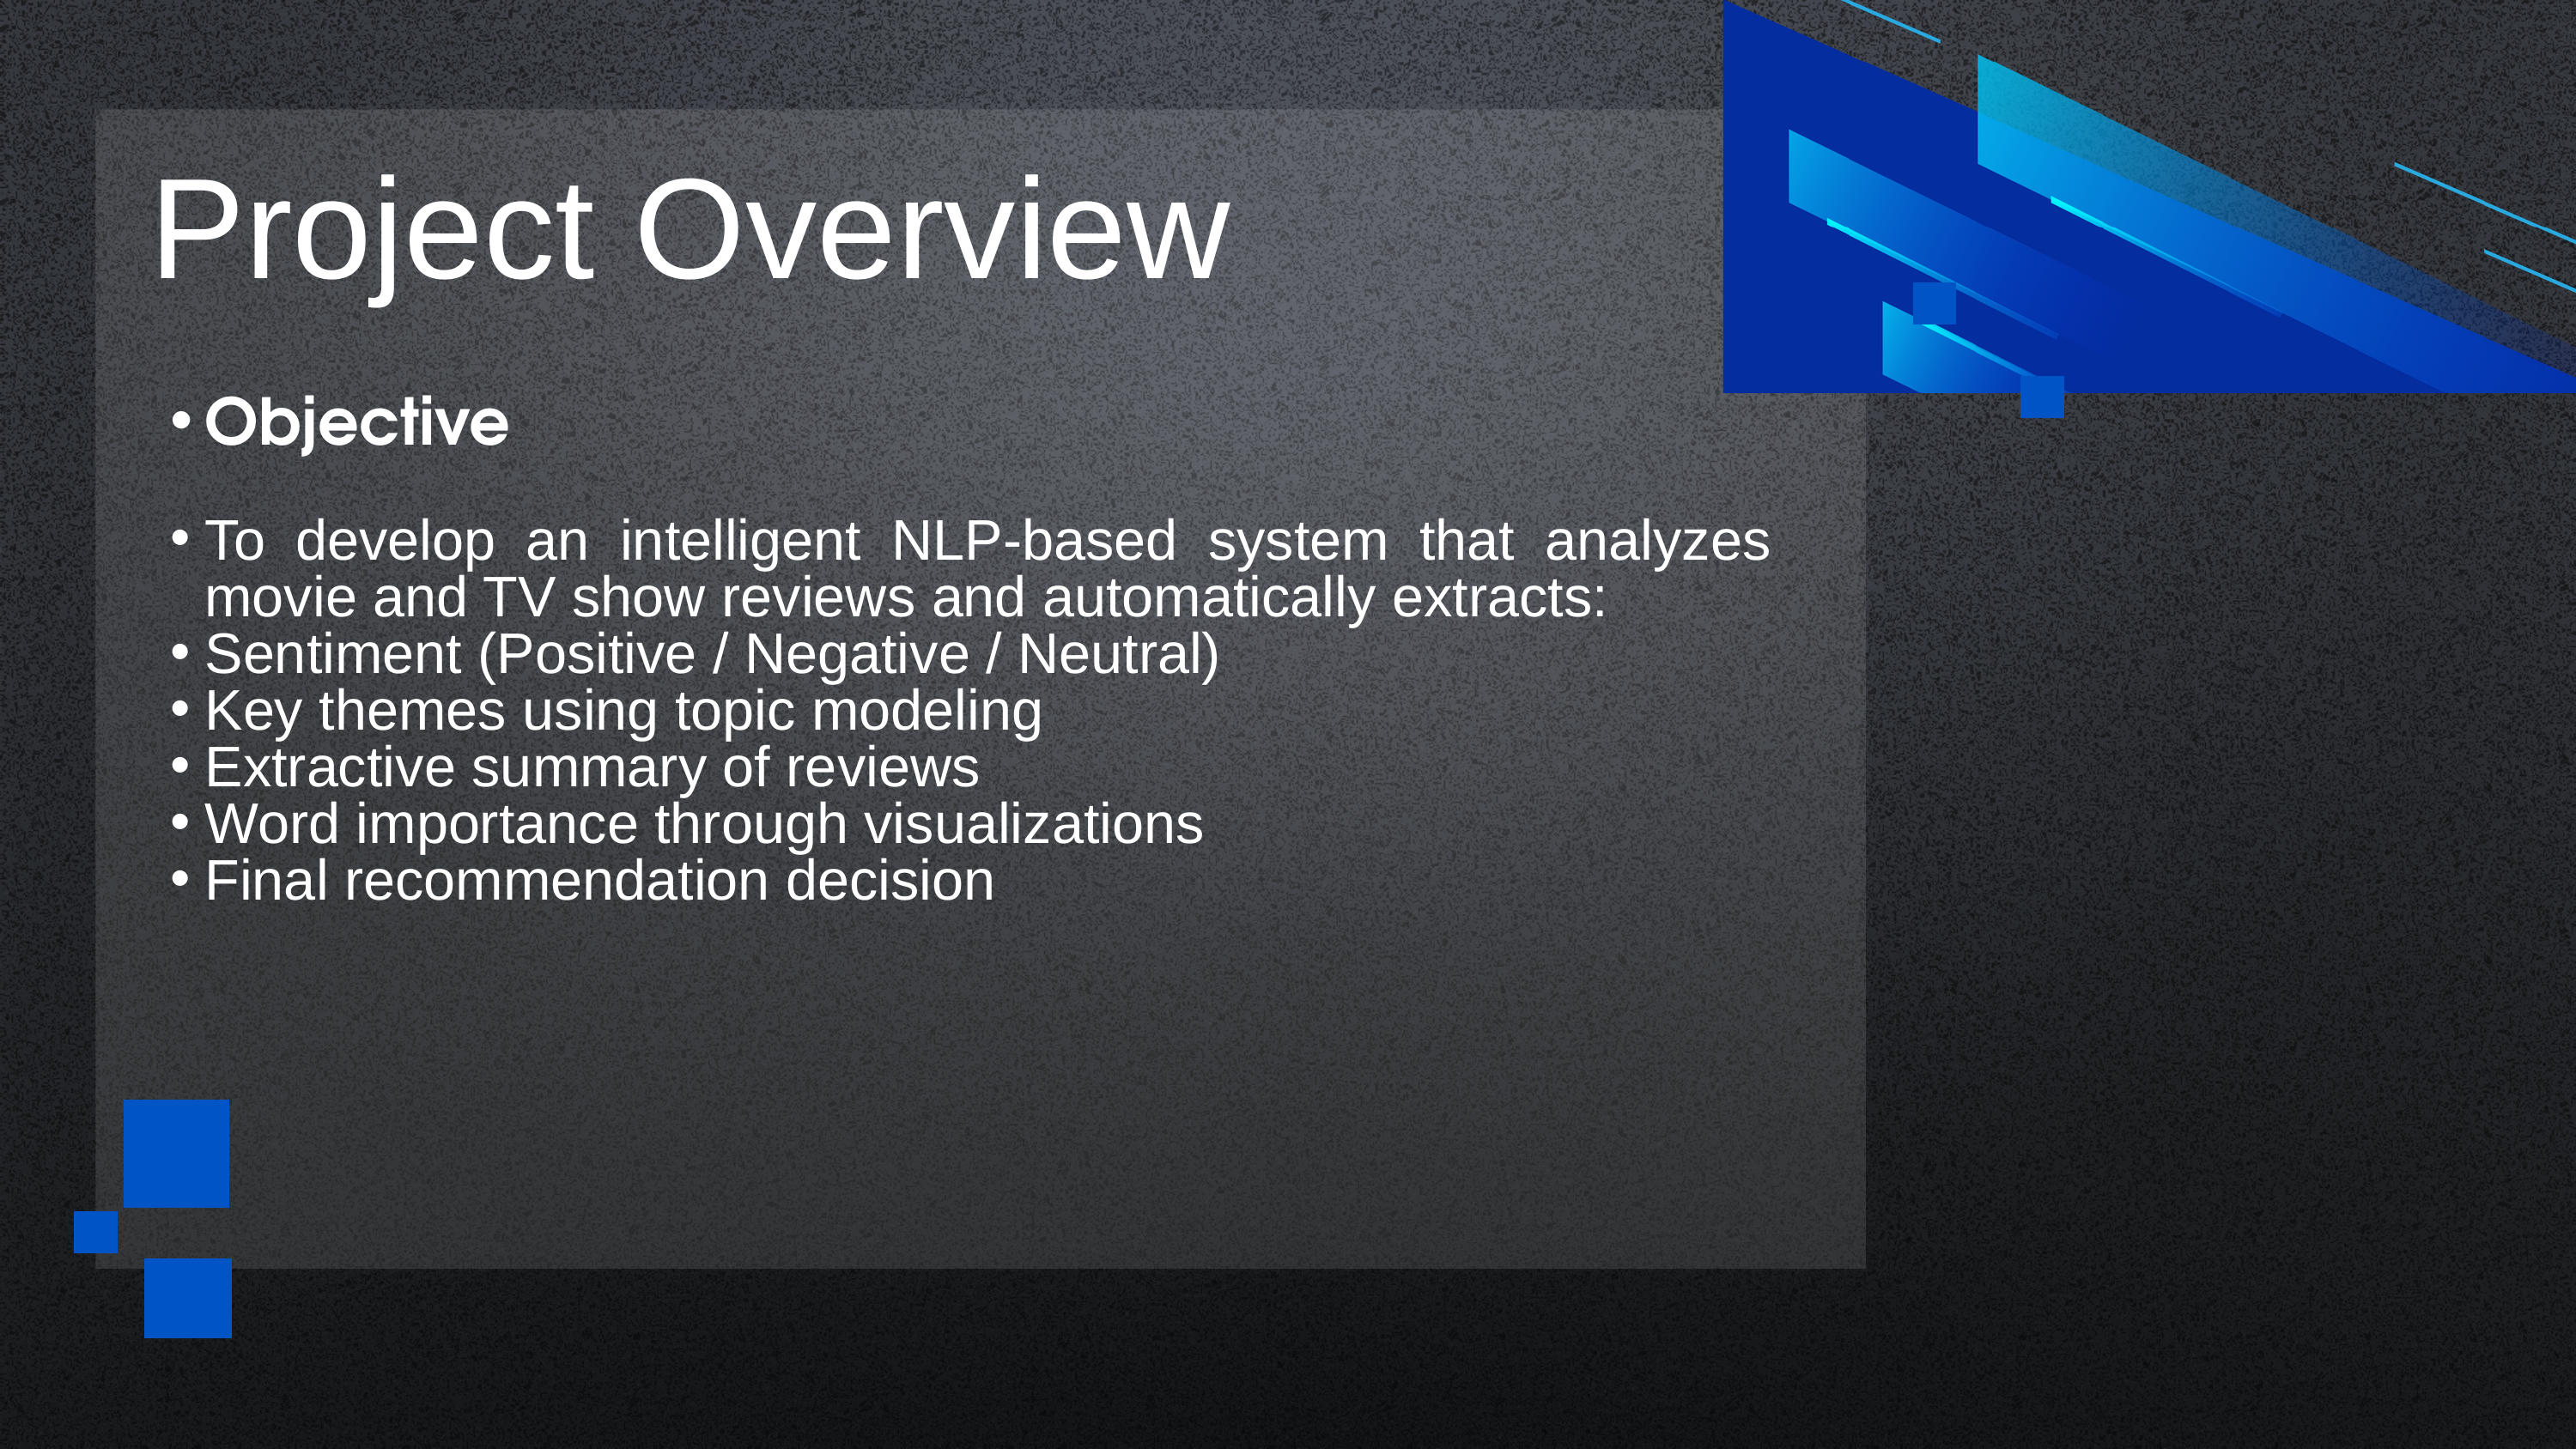

Project Overview

Objective

To develop an intelligent NLP-based system that analyzes movie and TV show reviews and automatically extracts:
Sentiment (Positive / Negative / Neutral)
Key themes using topic modeling
Extractive summary of reviews
Word importance through visualizations
Final recommendation decision